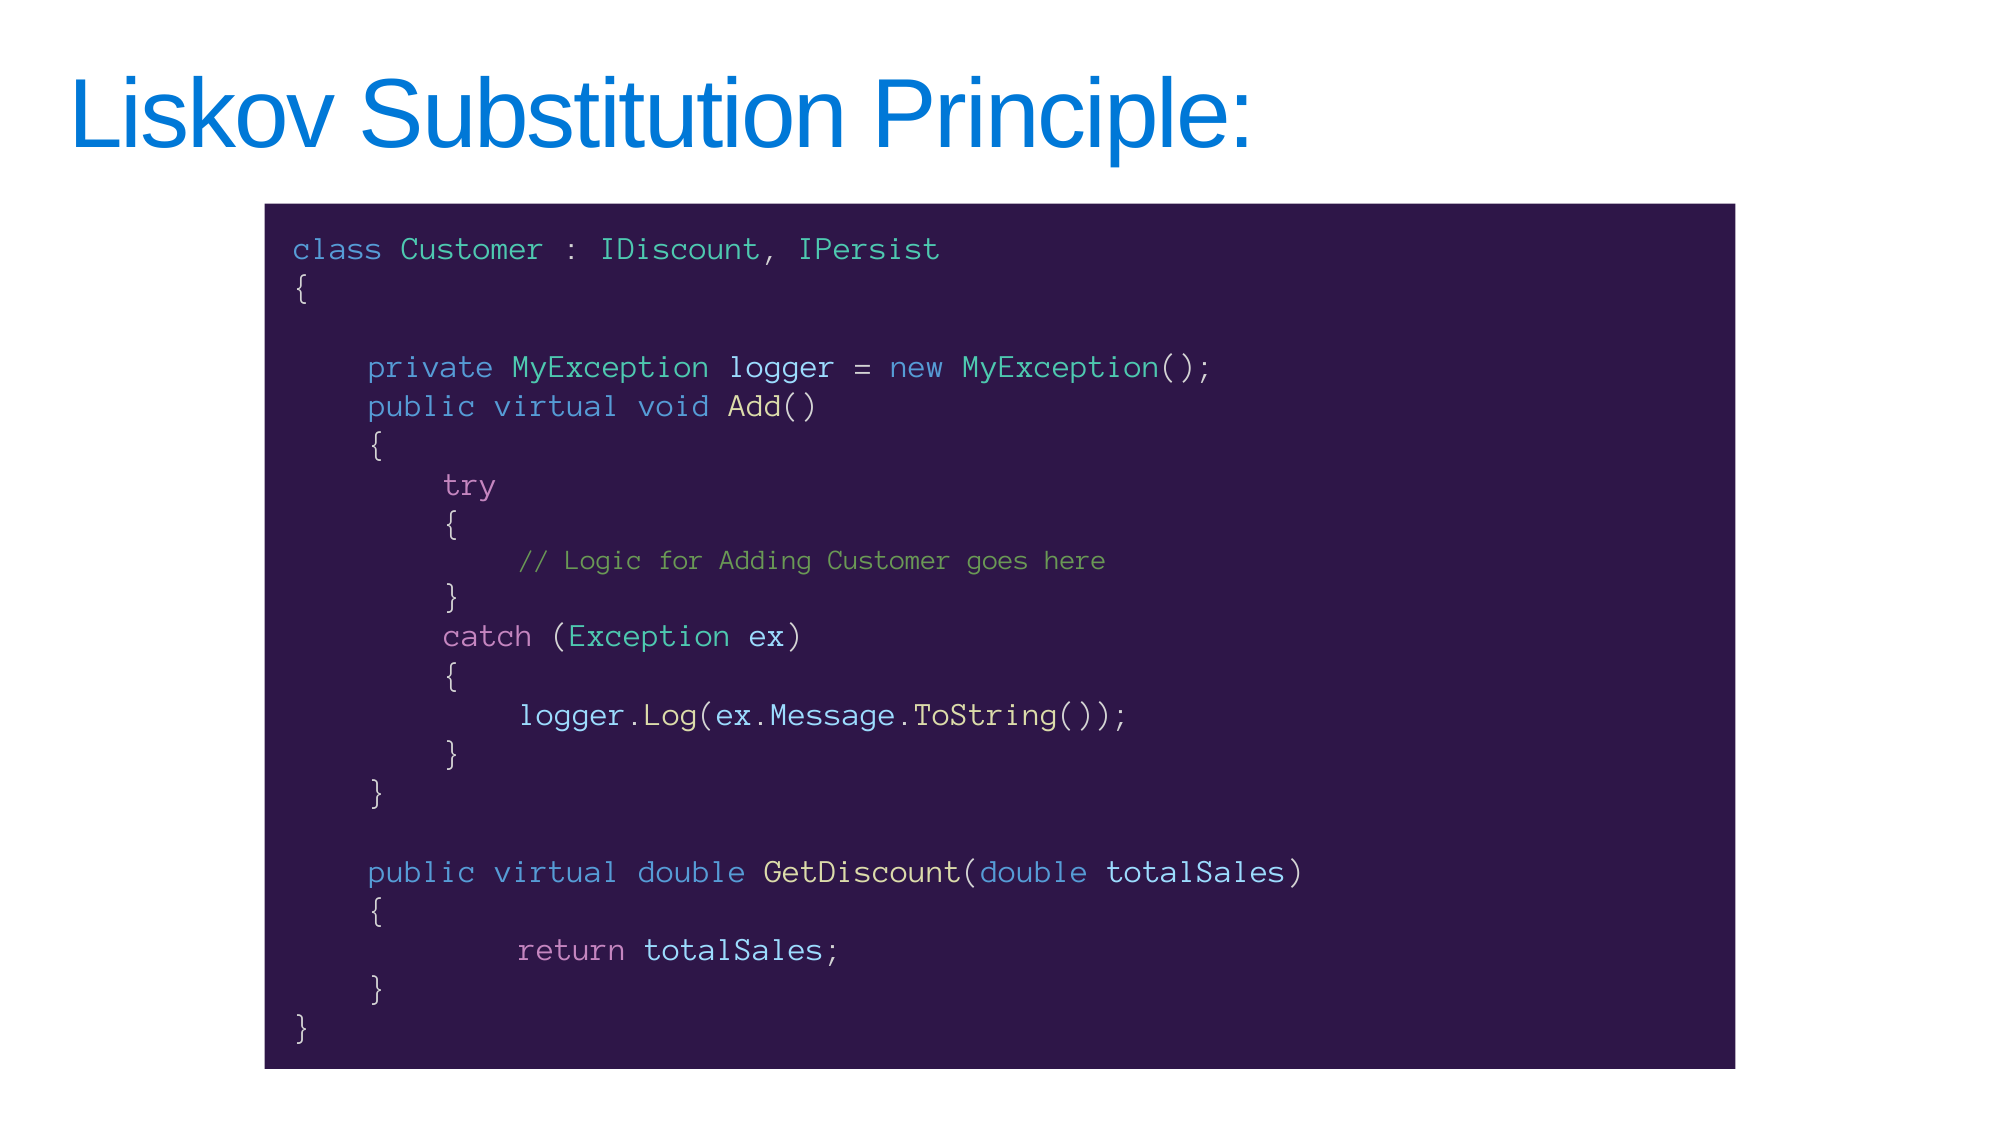

# Liskov Substitution Principle:
class Customer : IDiscount, IPersist
{
private MyException logger = new MyException();
public virtual void Add()
{
try
{
// Logic for Adding Customer goes here
}
catch (Exception ex)
{
logger.Log(ex.Message.ToString());
}
}
public virtual double GetDiscount(double totalSales)
{
	return totalSales;
}
}